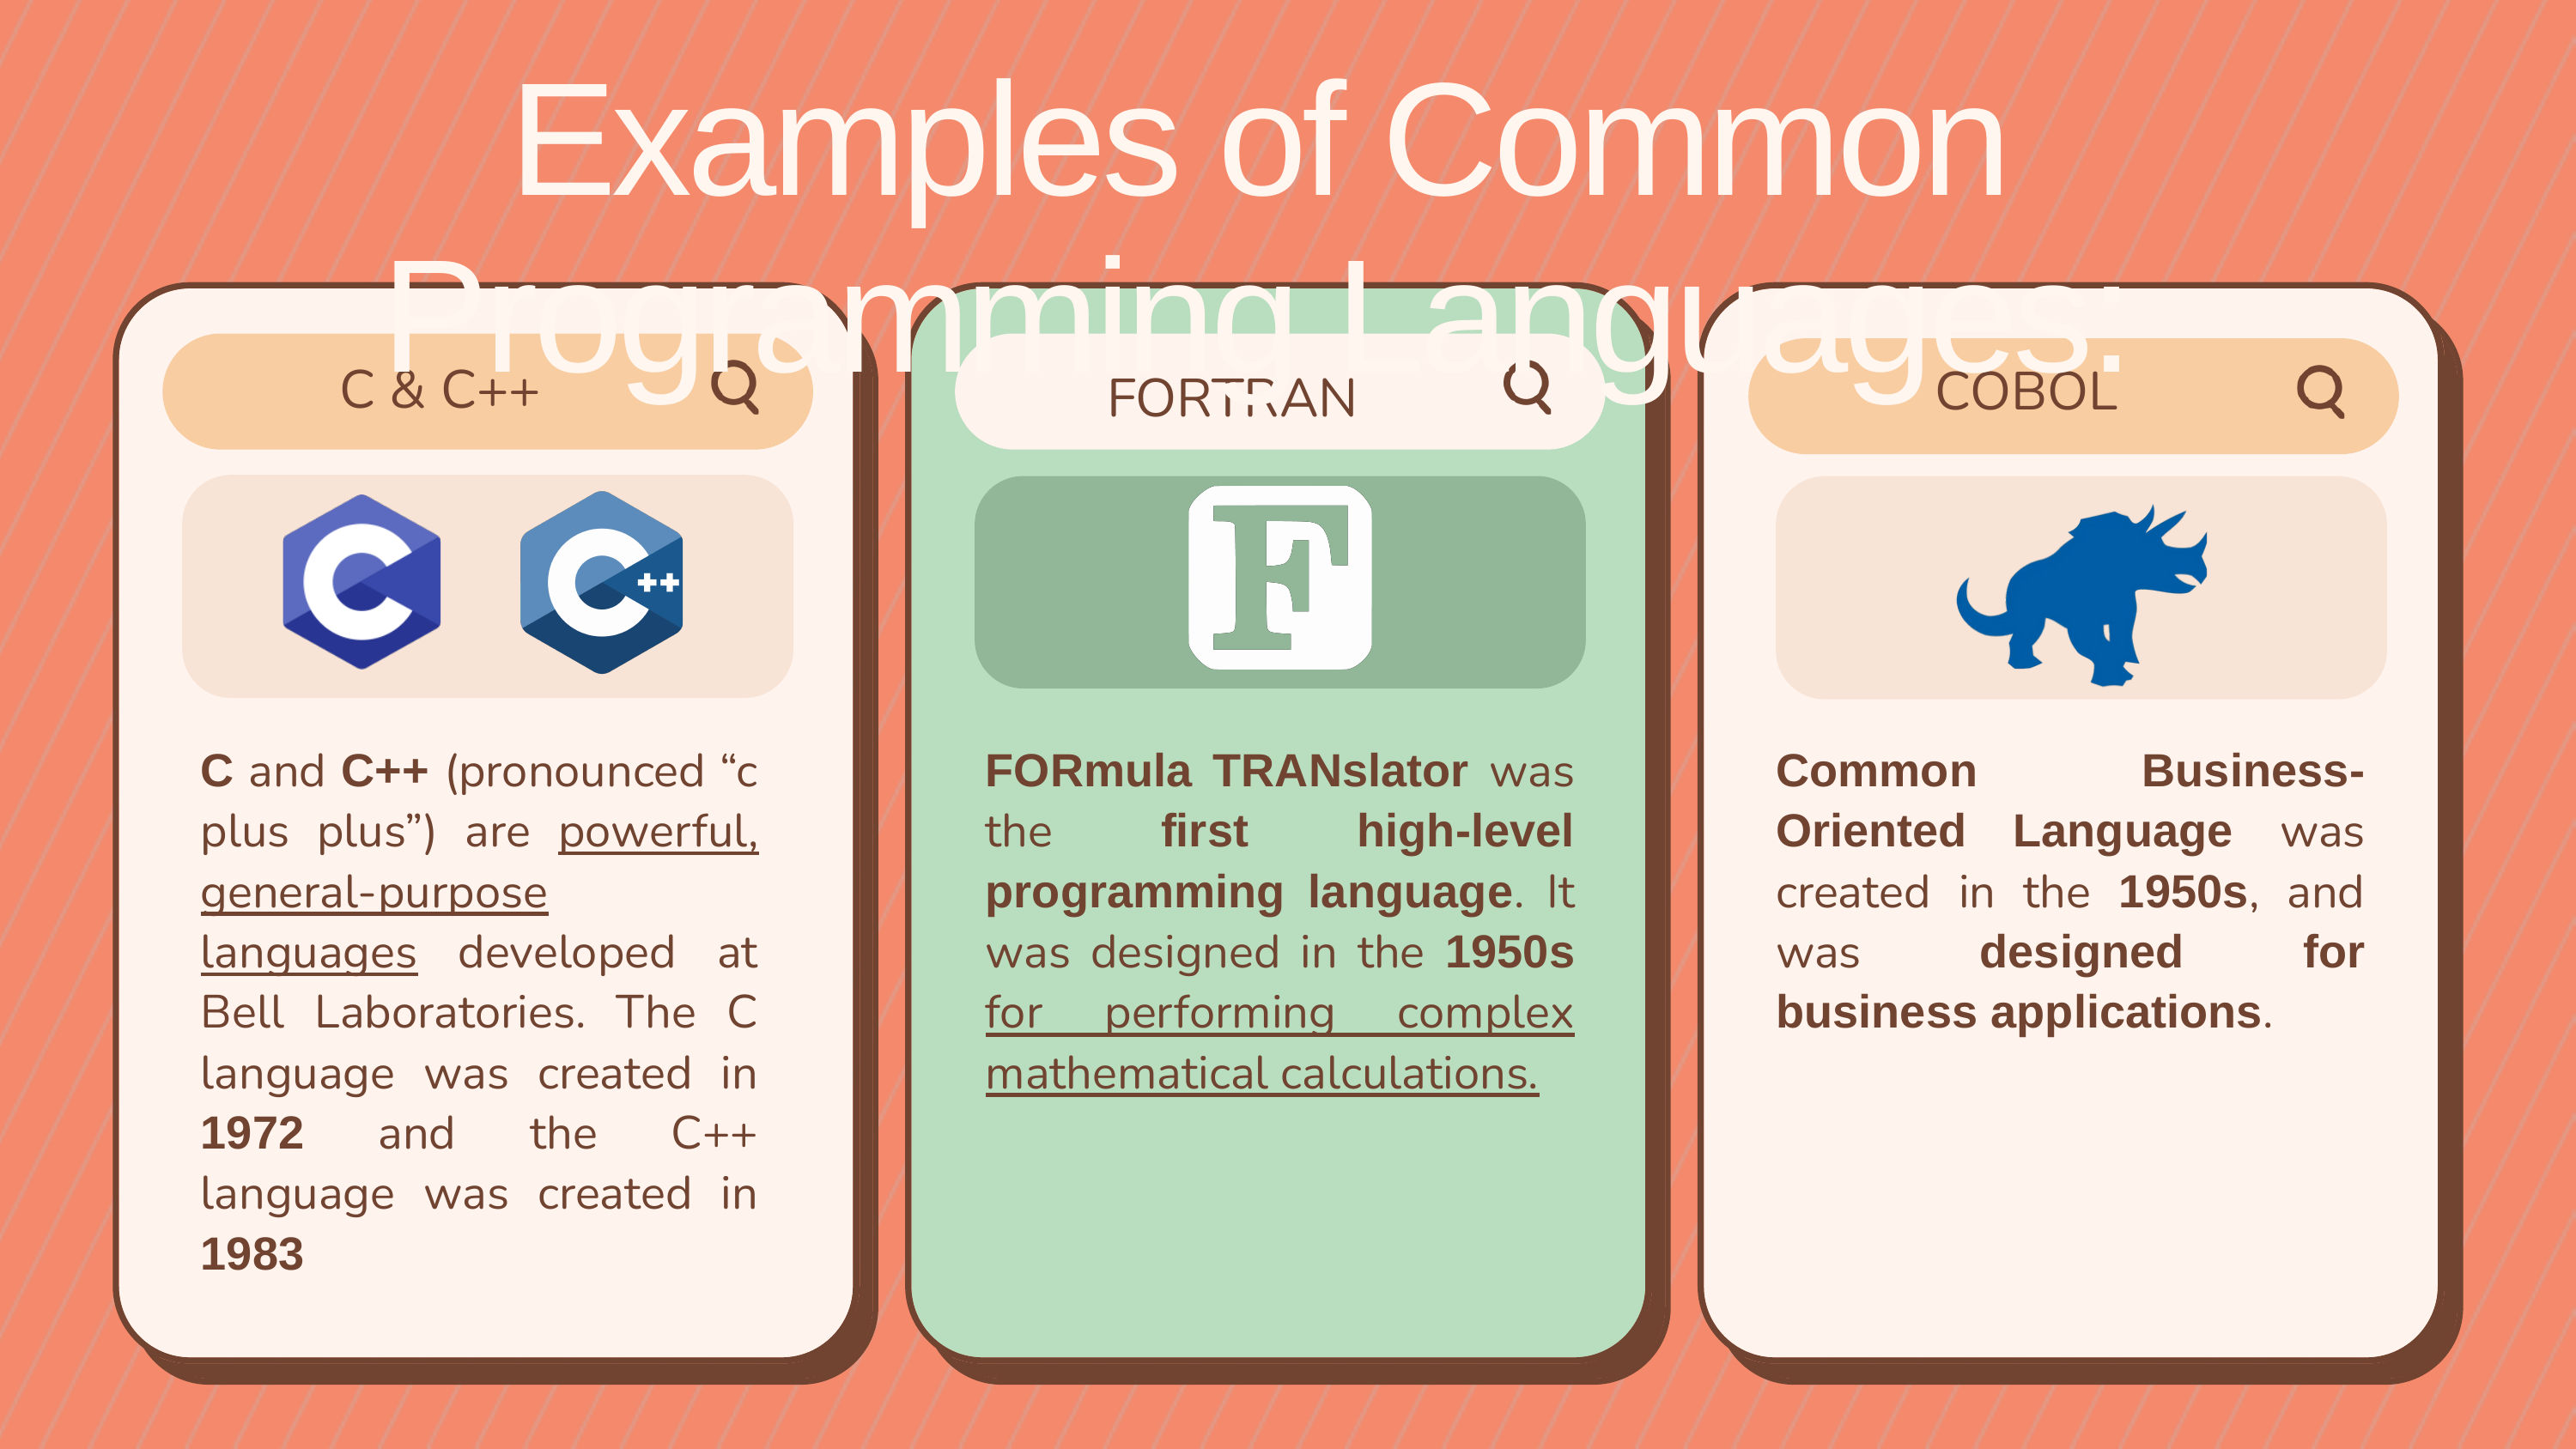

Examples of Common Programming Languages:

COBOL

C & C++
FORTRAN

C and C++ (pronounced “c plus plus”) are powerful, general-purpose languages developed at Bell Laboratories. The C language was created in 1972 and the C++ language was created in 1983
FORmula TRANslator was the first high-level programming language. It was designed in the 1950s for performing complex mathematical calculations.
Common Business-Oriented Language was created in the 1950s, and was designed for business applications.